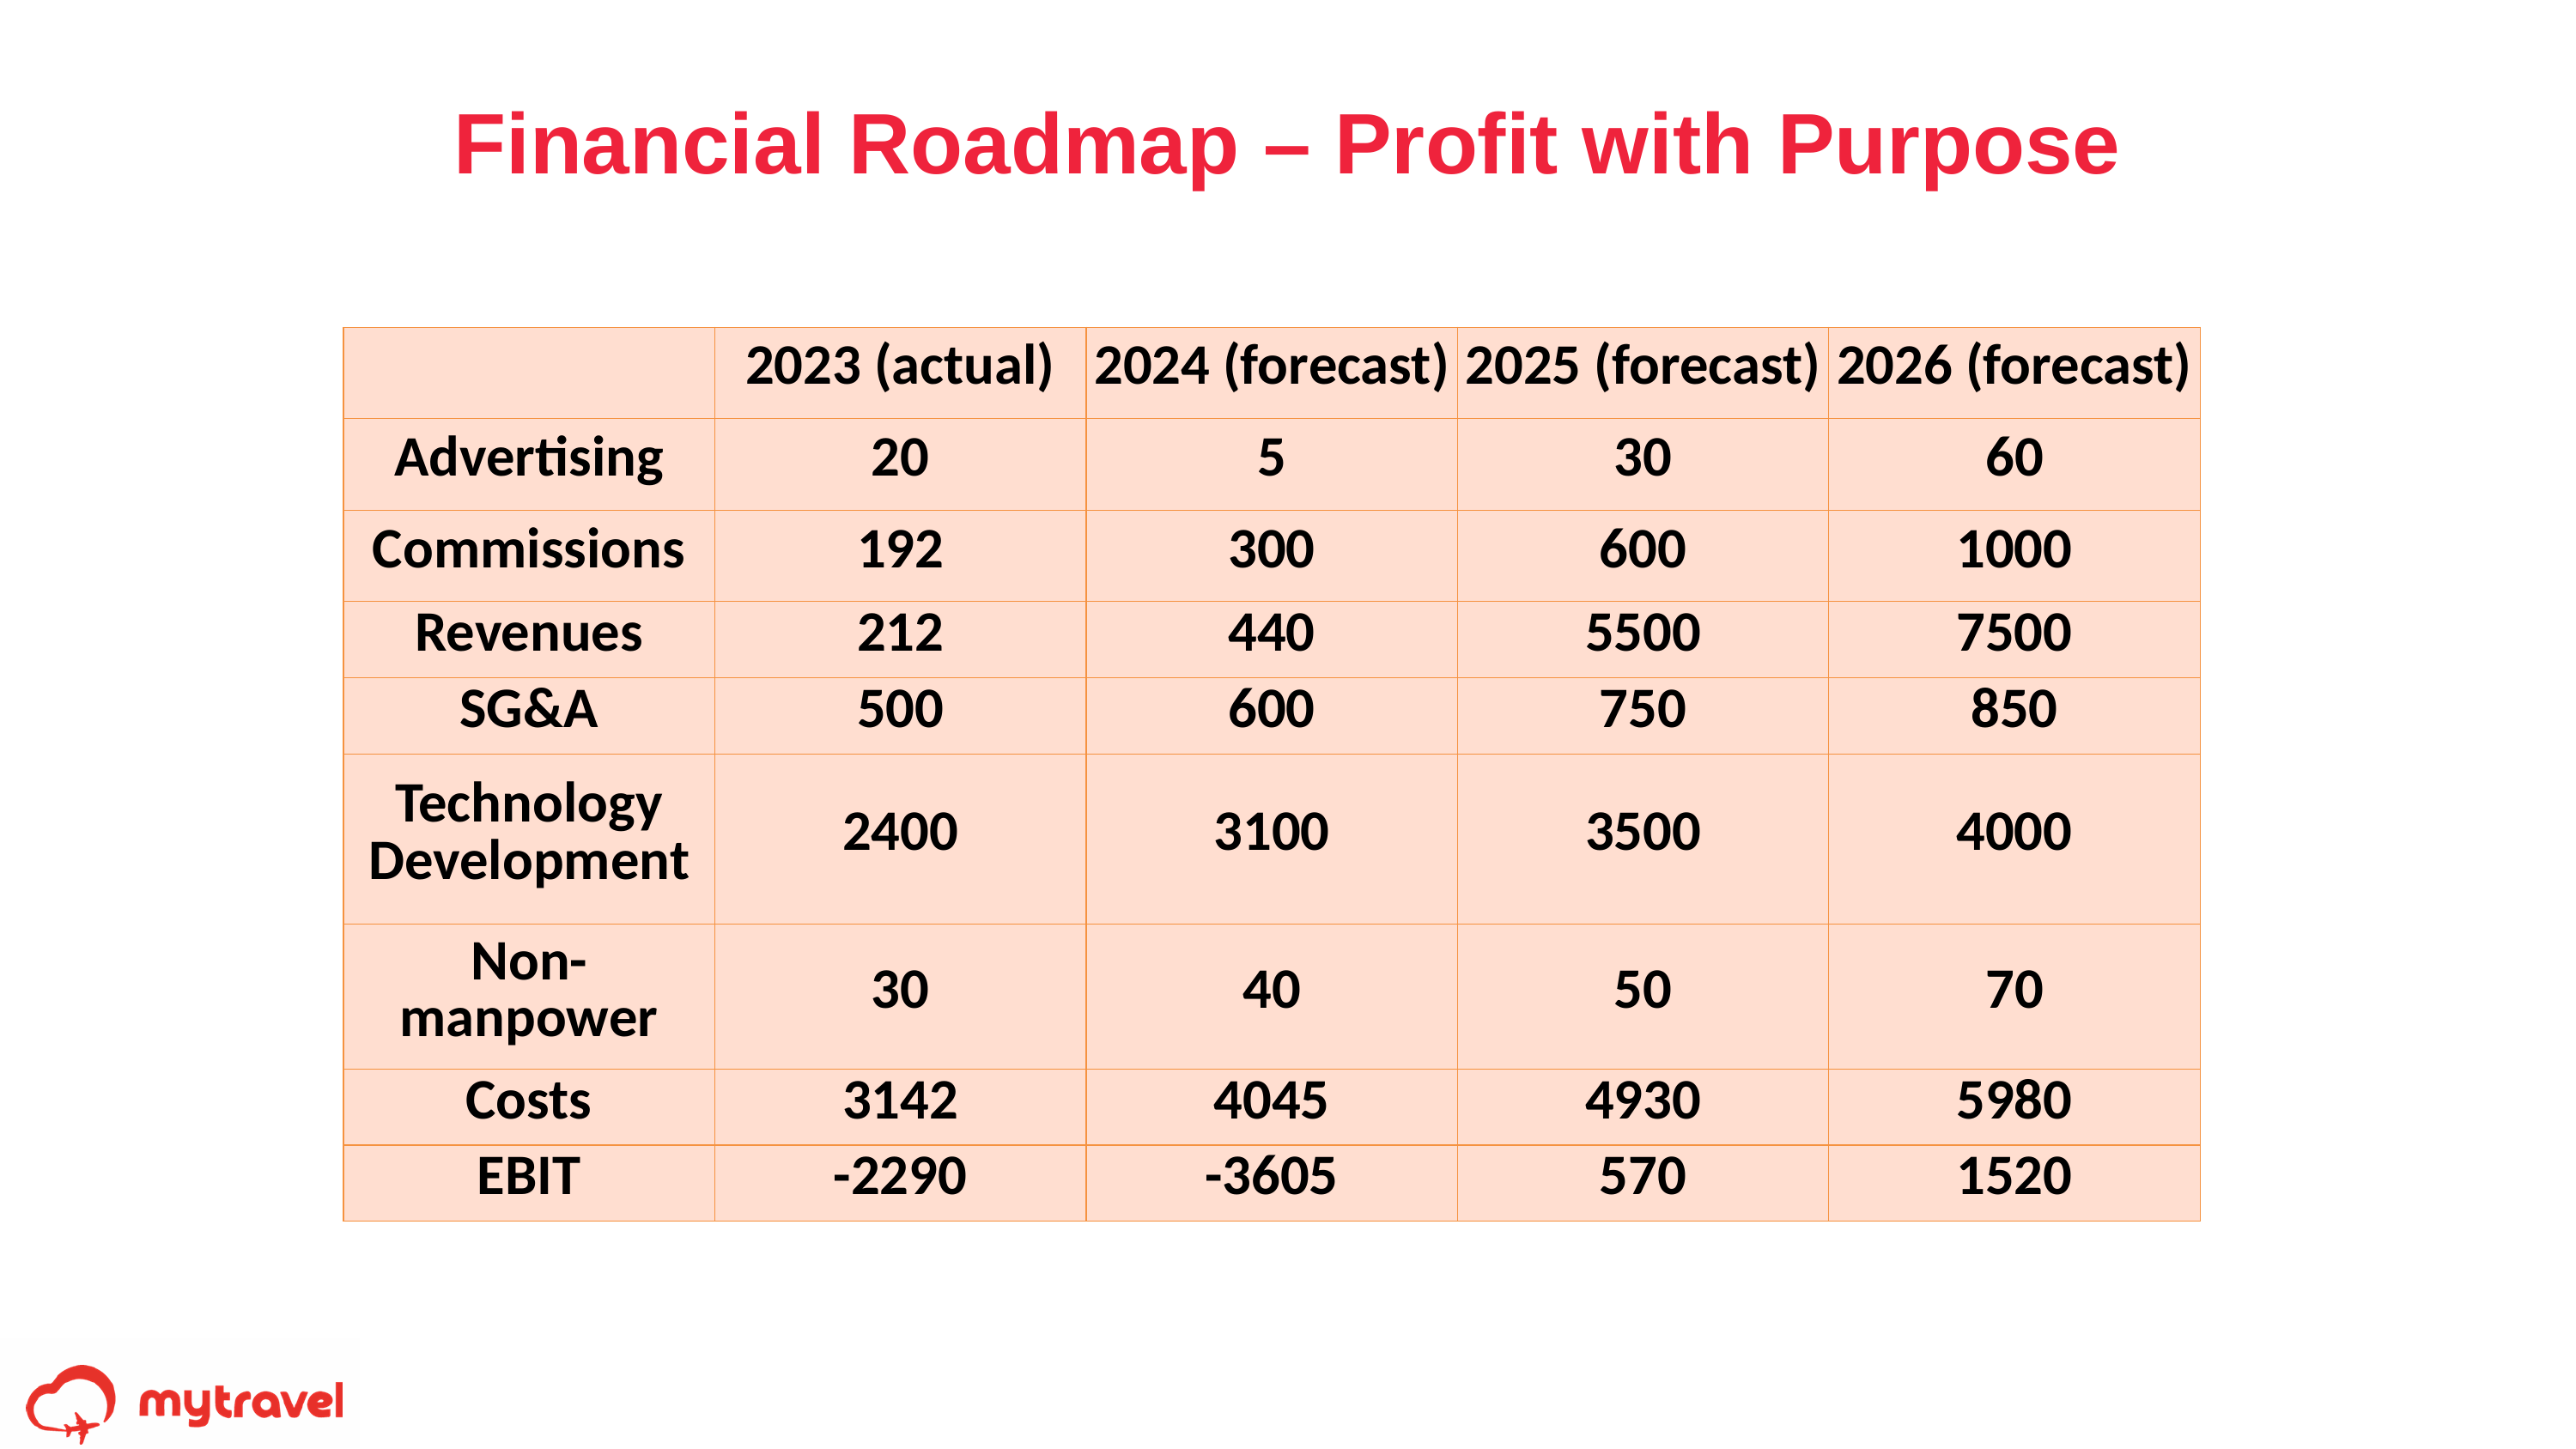

Financial Roadmap – Profit with Purpose
|  | 2023 (actual) | 2024 (forecast) | 2025 (forecast) | 2026 (forecast) |
| --- | --- | --- | --- | --- |
| Advertising | 20 | 5 | 30 | 60 |
| Commissions | 192 | 300 | 600 | 1000 |
| Revenues | 212 | 440 | 5500 | 7500 |
| SG&A | 500 | 600 | 750 | 850 |
| Technology Development | 2400 | 3100 | 3500 | 4000 |
| Non-manpower | 30 | 40 | 50 | 70 |
| Costs | 3142 | 4045 | 4930 | 5980 |
| EBIT | -2290 | -3605 | 570 | 1520 |